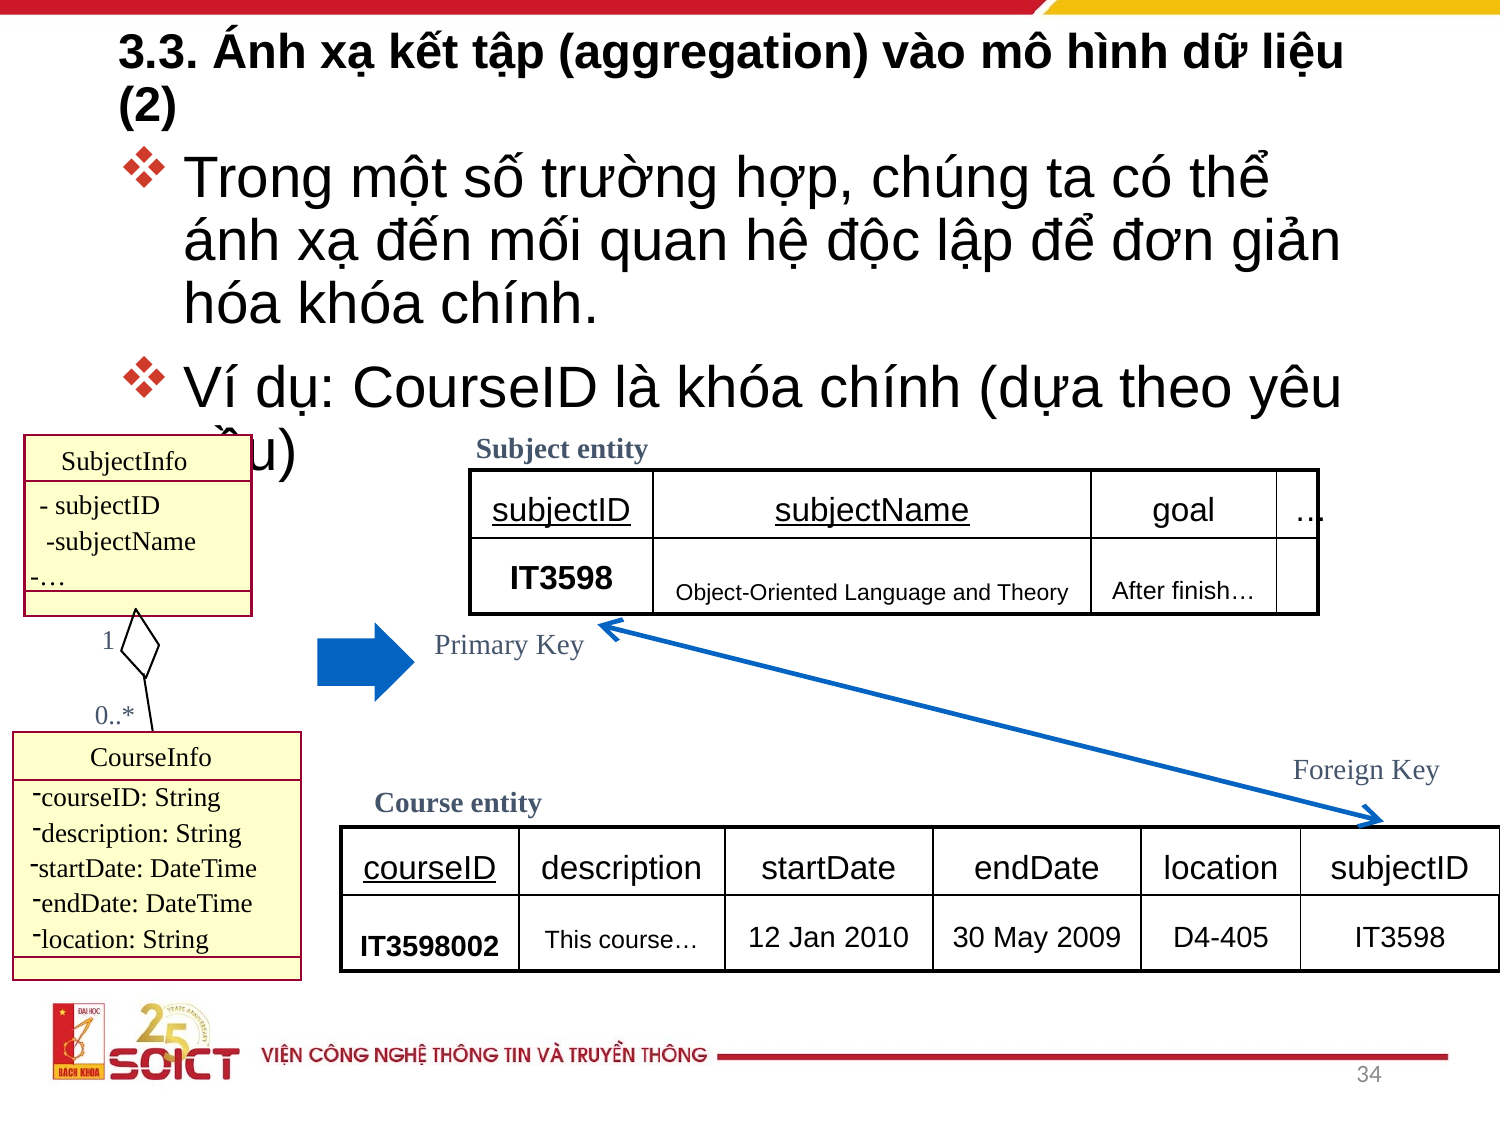

# 3.3. Ánh xạ kết tập (aggregation) vào mô hình dữ liệu (2)
Trong một số trường hợp, chúng ta có thể ánh xạ đến mối quan hệ độc lập để đơn giản hóa khóa chính.
Ví dụ: CourseID là khóa chính (dựa theo yêu cầu)
Subject entity

SubjectInfo

- subjectID
-subjectName
-…

| subjectID | subjectName | goal | … |
| --- | --- | --- | --- |
| IT3598 | Object-Oriented Language and Theory | After finish… |  |
Primary Key
1

0..*

CourseInfo

courseID: String
description: String
startDate: DateTime
endDate: DateTime
location: String

Foreign Key
Course entity
| courseID | description | startDate | endDate | location | subjectID |
| --- | --- | --- | --- | --- | --- |
| IT3598002 | This course… | 12 Jan 2010 | 30 May 2009 | D4-405 | IT3598 |
34